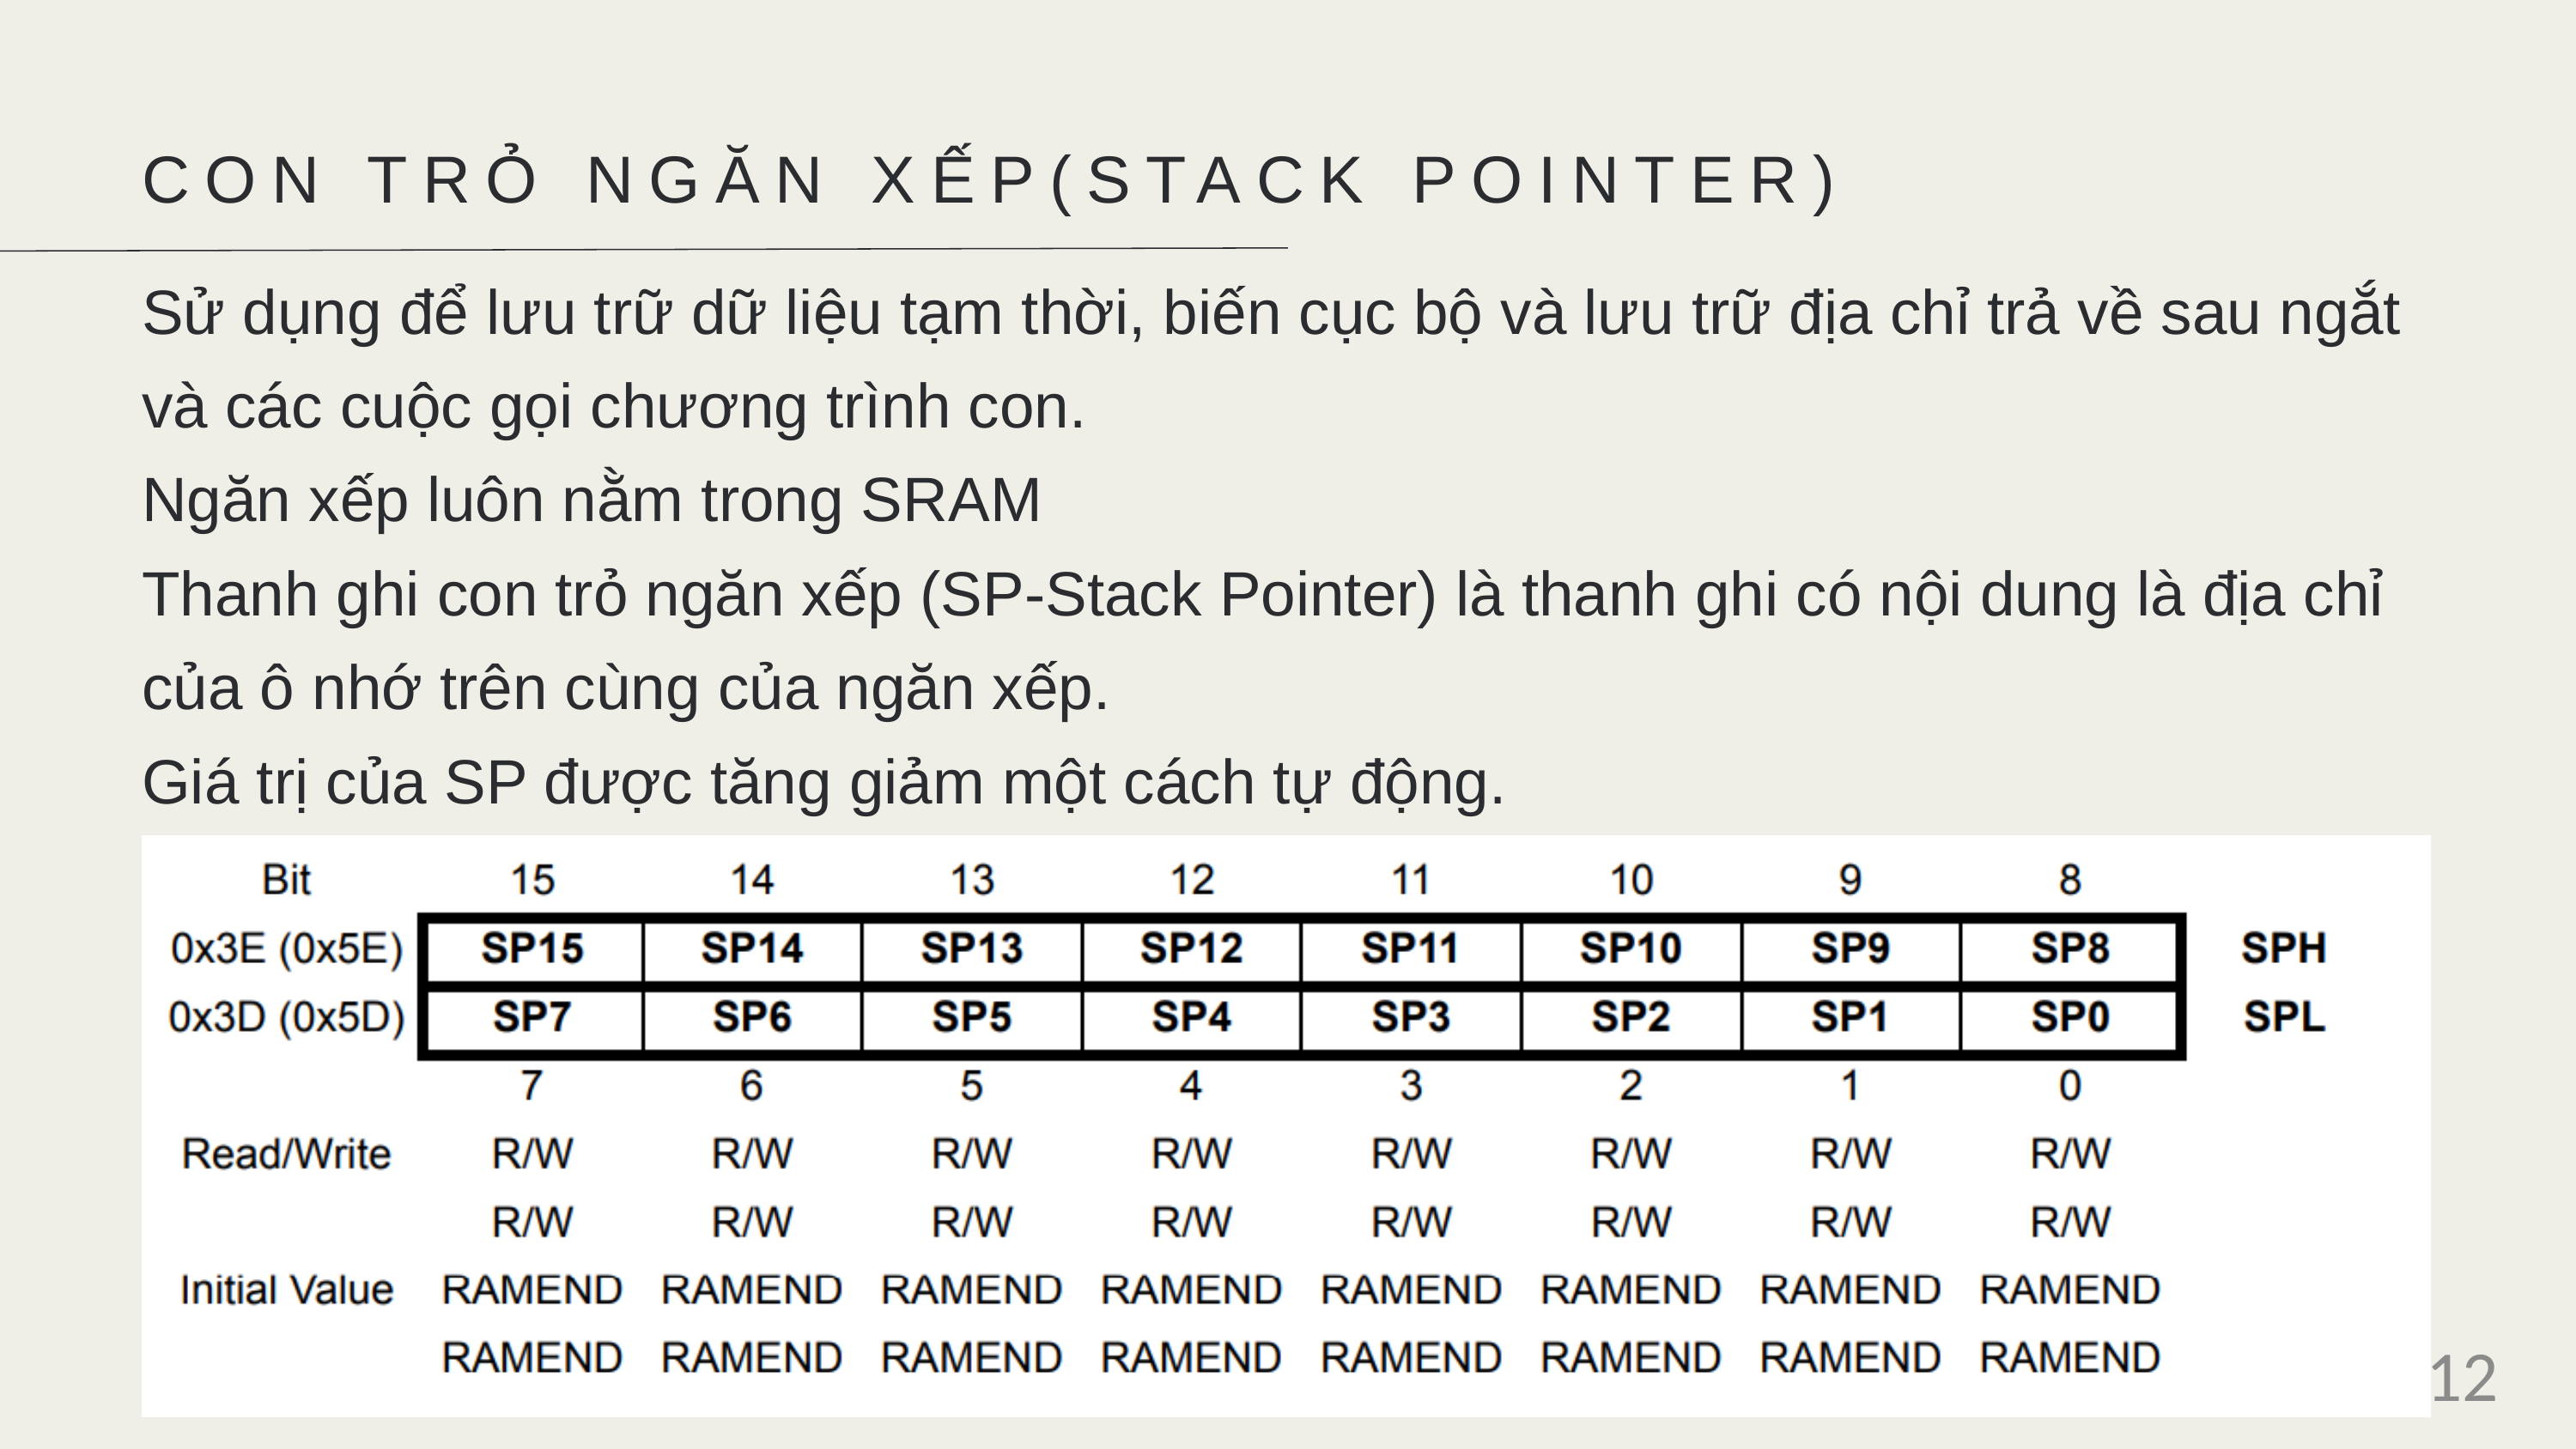

CON TRỎ NGĂN XẾP(STACK POINTER)

Sử dụng để lưu trữ dữ liệu tạm thời, biến cục bộ và lưu trữ địa chỉ trả về sau ngắt và các cuộc gọi chương trình con.
Ngăn xếp luôn nằm trong SRAM
Thanh ghi con trỏ ngăn xếp (SP-Stack Pointer) là thanh ghi có nội dung là địa chỉ của ô nhớ trên cùng của ngăn xếp.
Giá trị của SP được tăng giảm một cách tự động.

12